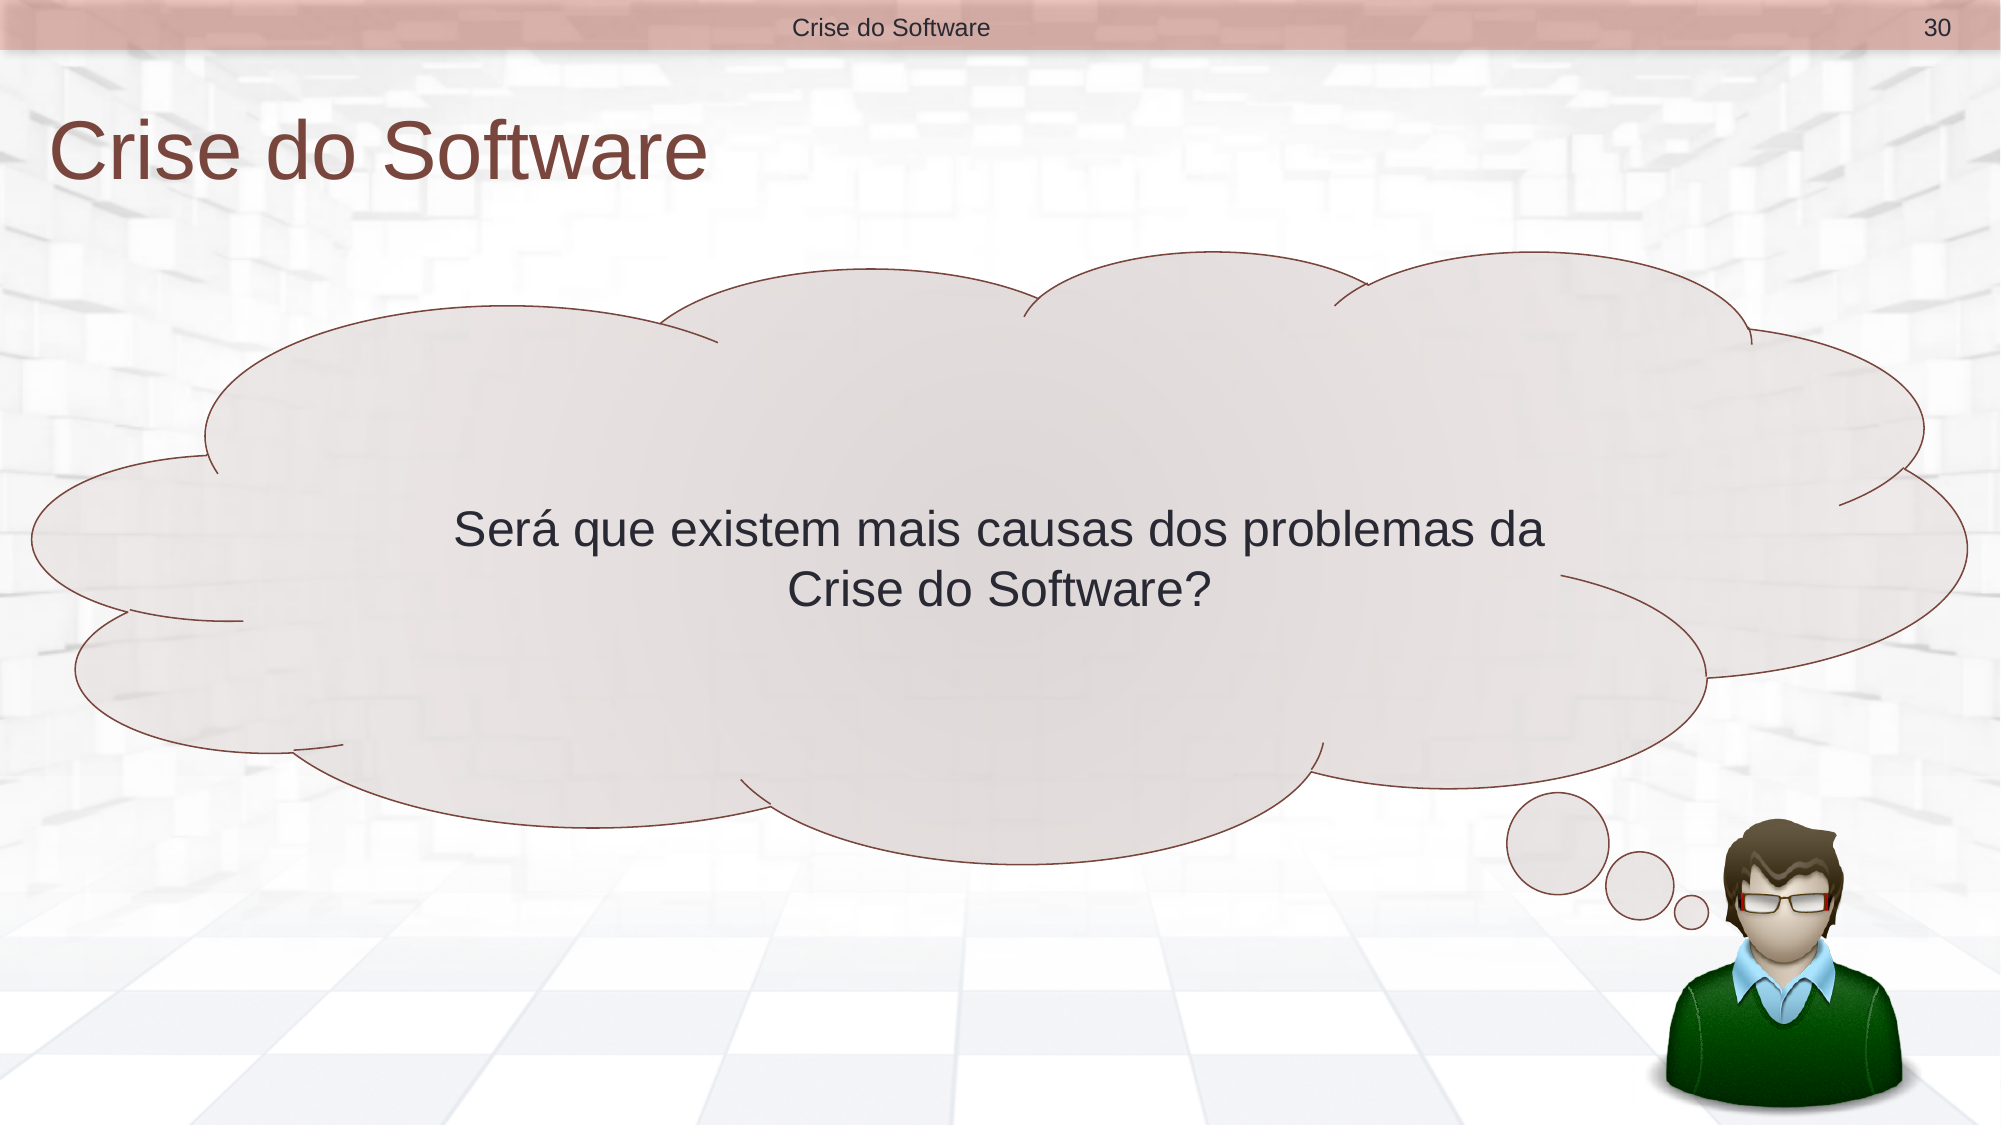

30
Crise do Software
# Crise do Software
Será que existem mais causas dos problemas da
Crise do Software?